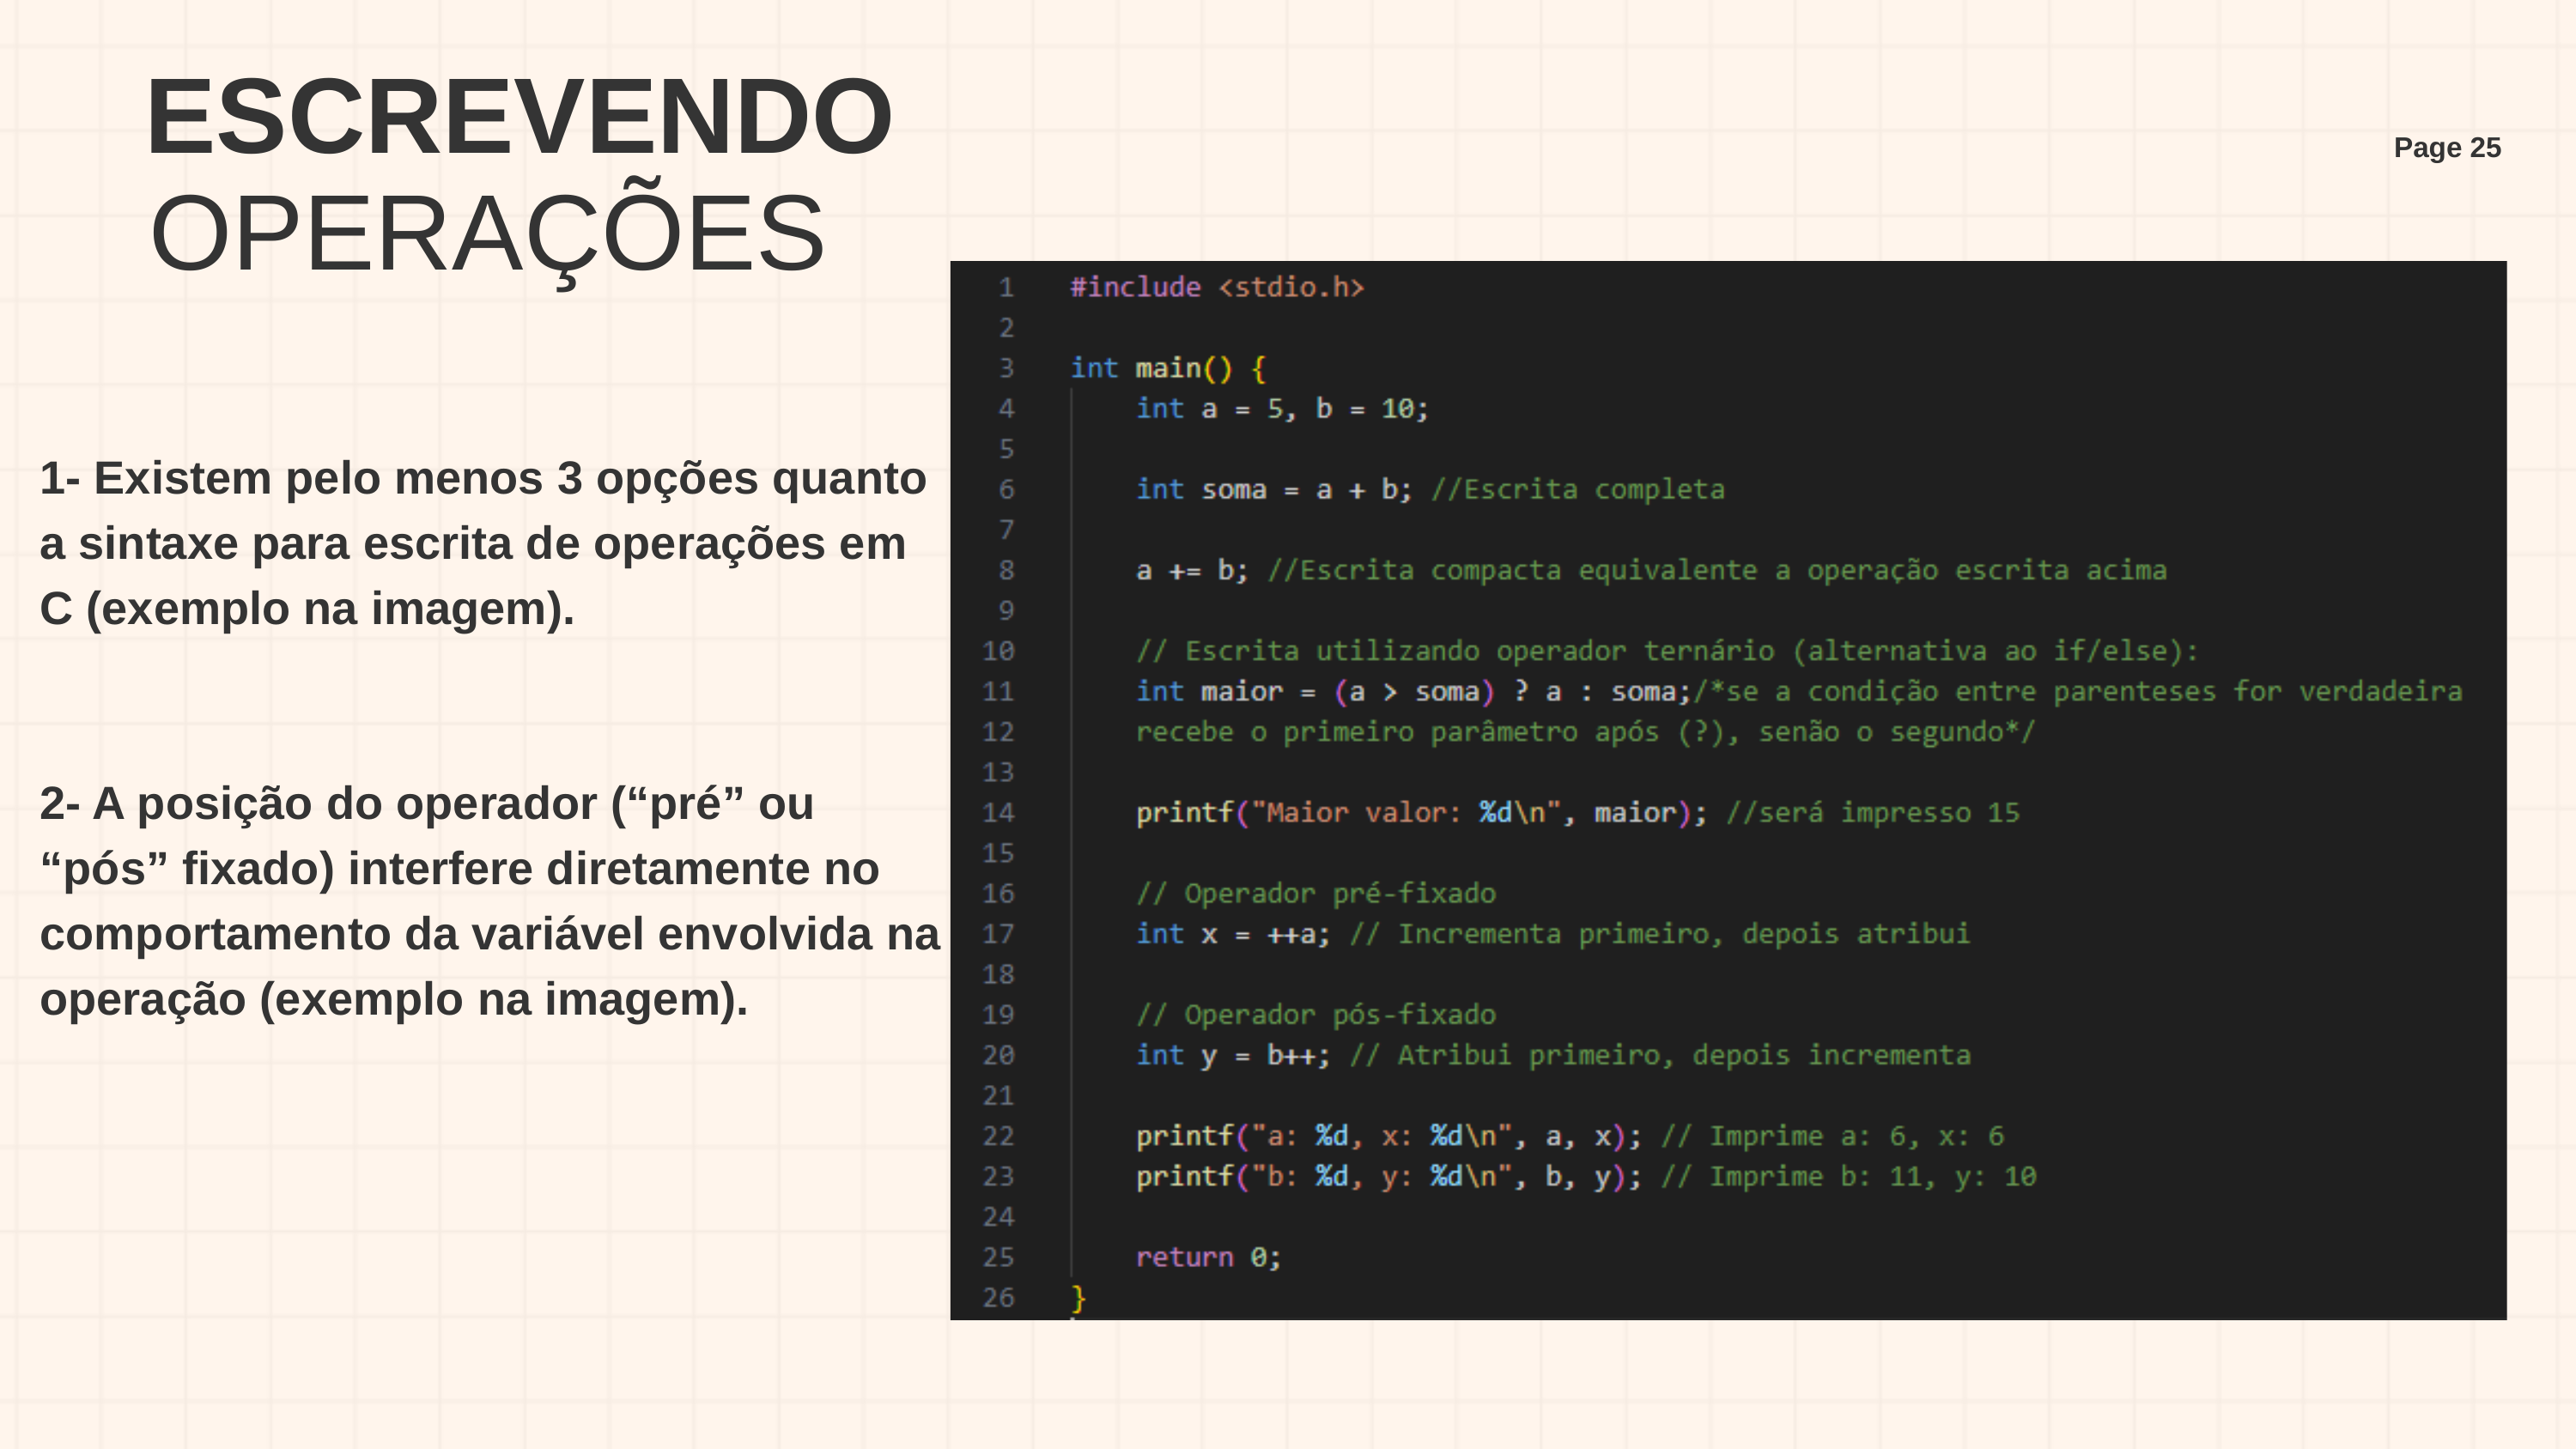

ESCREVENDO
Page 25
OPERAÇÕES

1- Existem pelo menos 3 opções quanto a sintaxe para escrita de operações em C (exemplo na imagem).

2- A posição do operador (“pré” ou “pós” fixado) interfere diretamente no comportamento da variável envolvida na operação (exemplo na imagem).